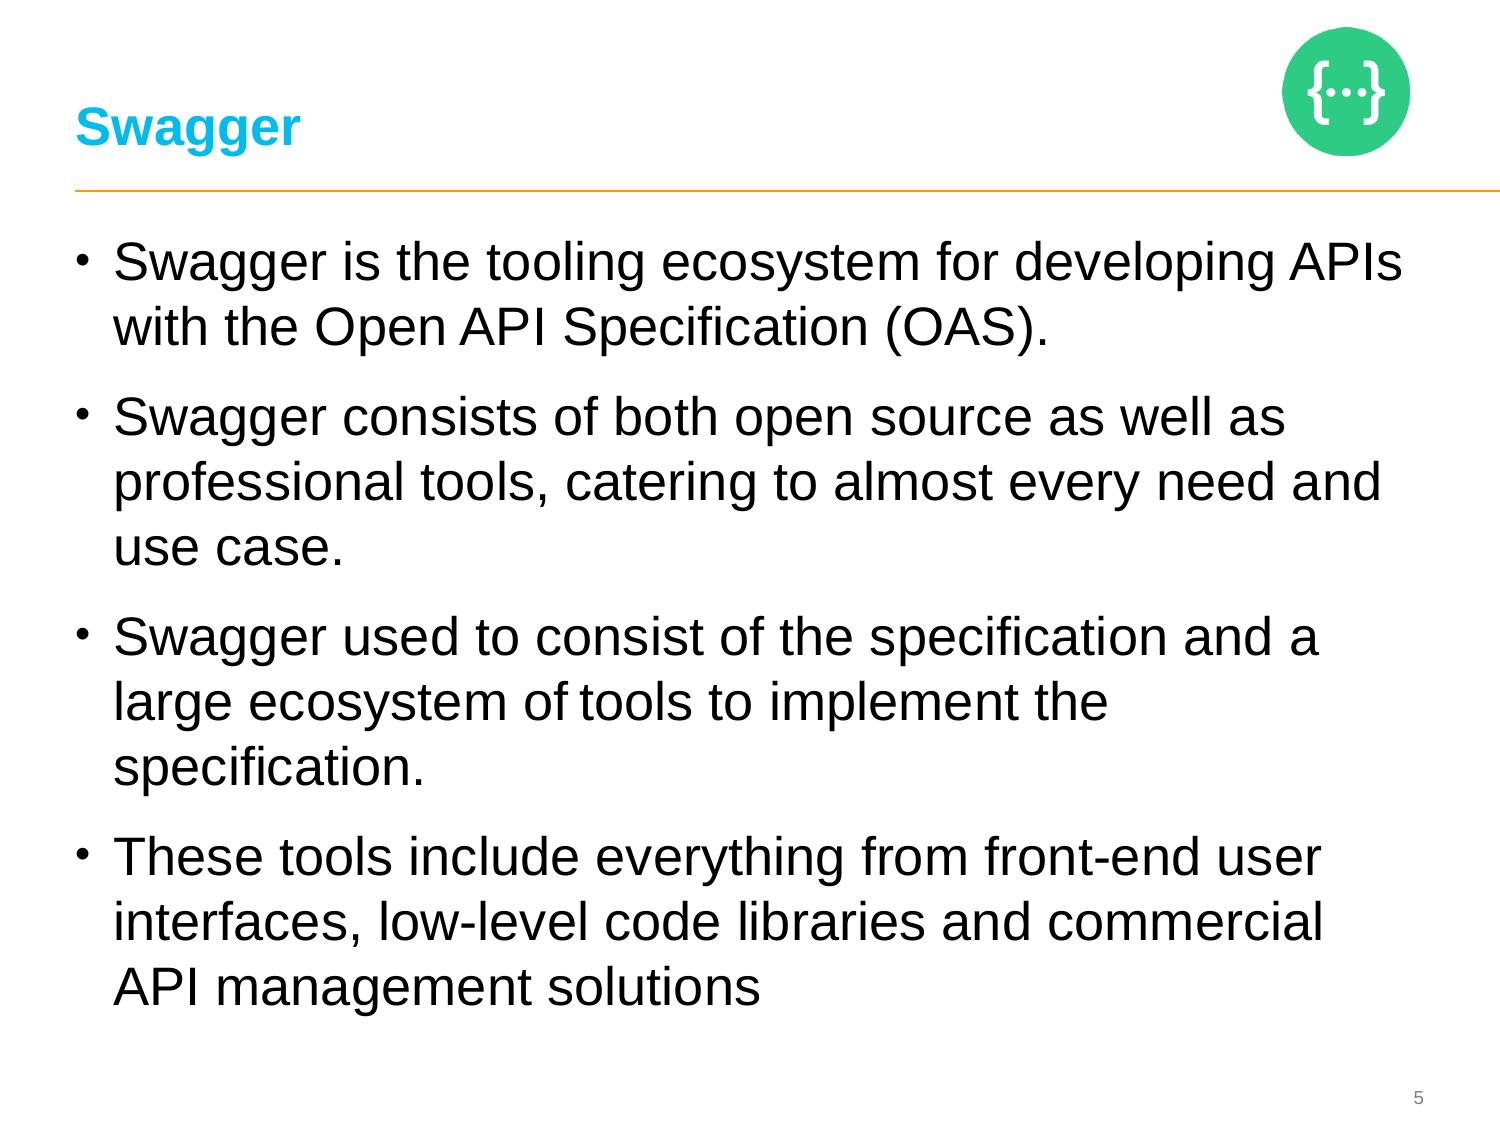

# Swagger
Swagger is the tooling ecosystem for developing APIs with the Open API Specification (OAS).
Swagger consists of both open source as well as professional tools, catering to almost every need and use case.
Swagger used to consist of the specification and a large ecosystem of tools to implement the specification.
These tools include everything from front-end user interfaces, low-level code libraries and commercial API management solutions